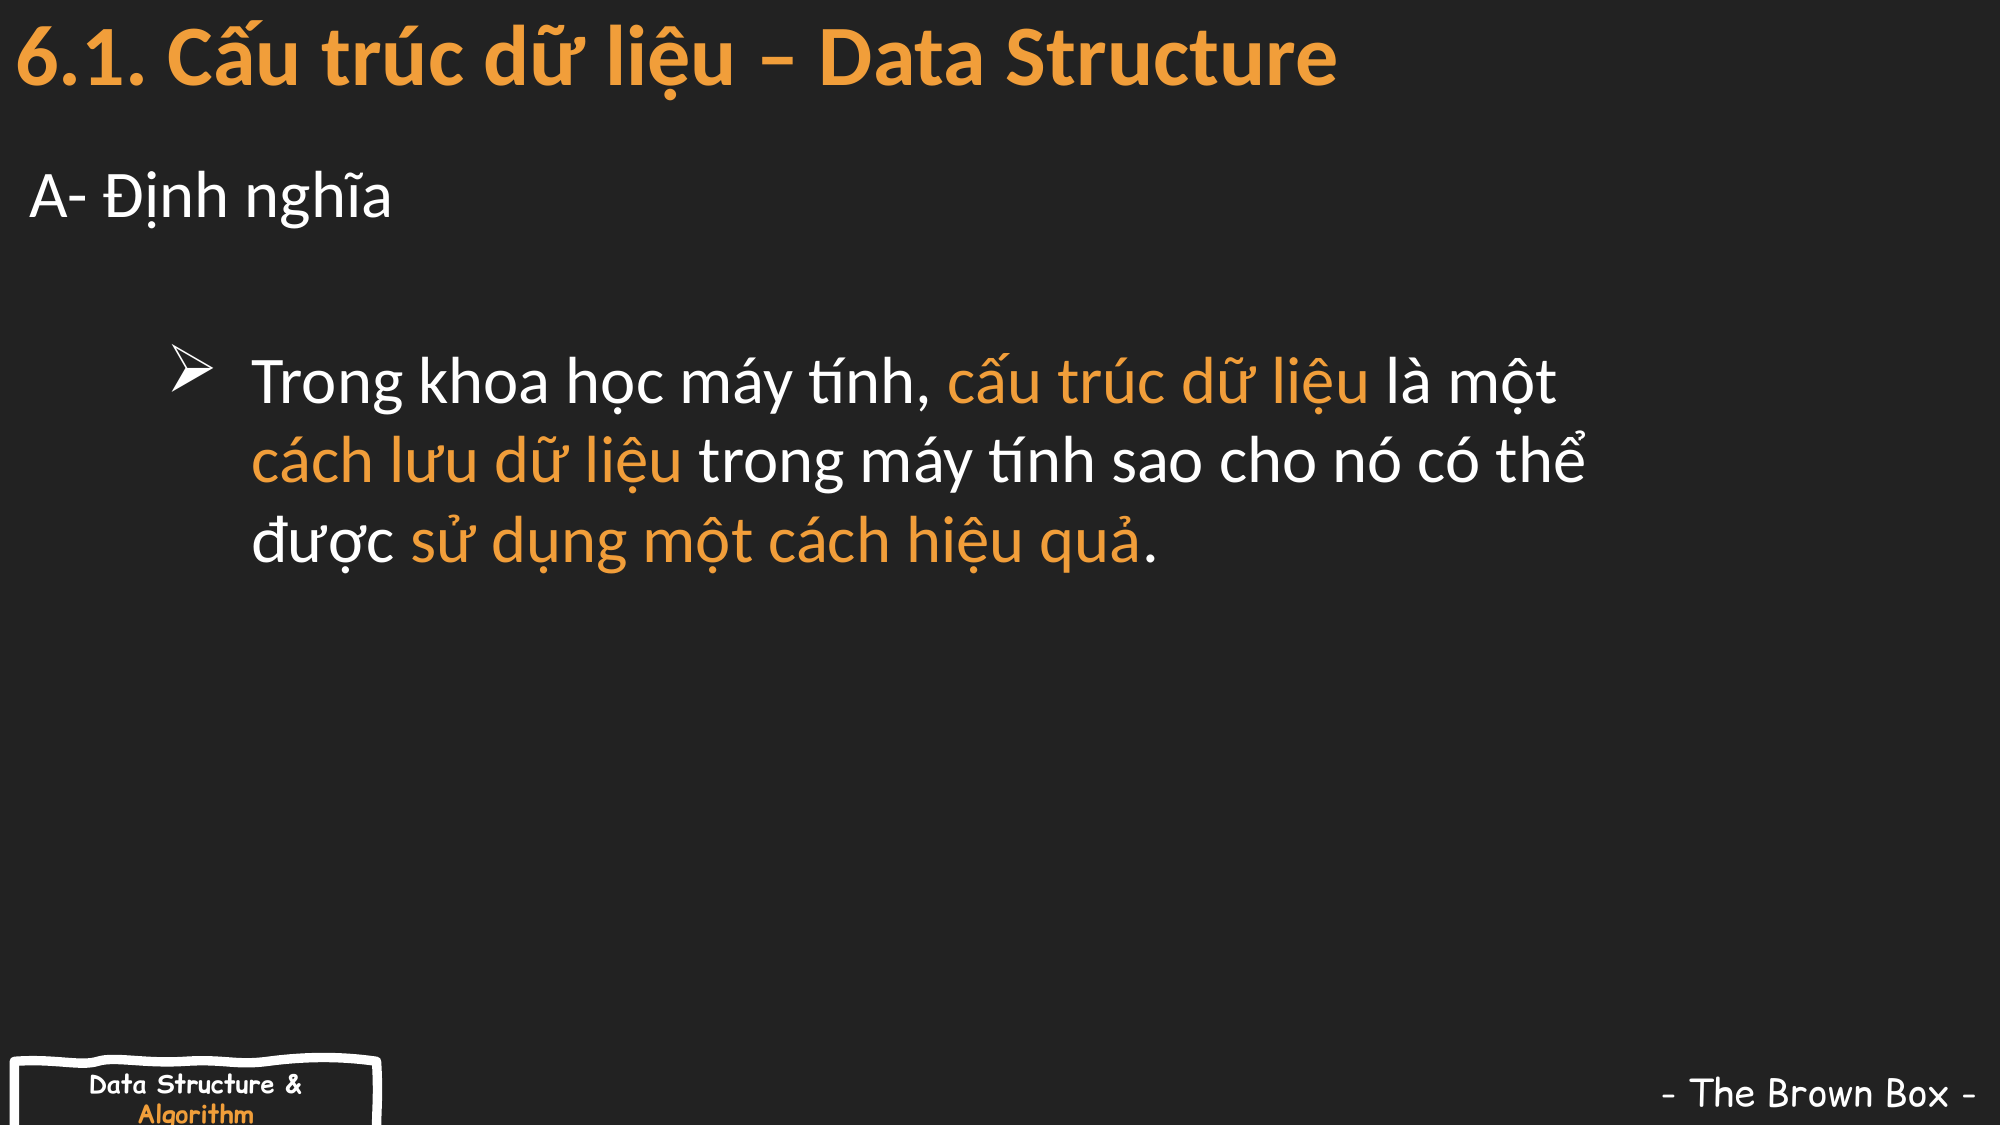

# 6.1. Cấu trúc dữ liệu – Data Structure
A- Định nghĩa
Trong khoa học máy tính, cấu trúc dữ liệu là một cách lưu dữ liệu trong máy tính sao cho nó có thể được sử dụng một cách hiệu quả.
Data Structure & Algorithm
- The Brown Box -